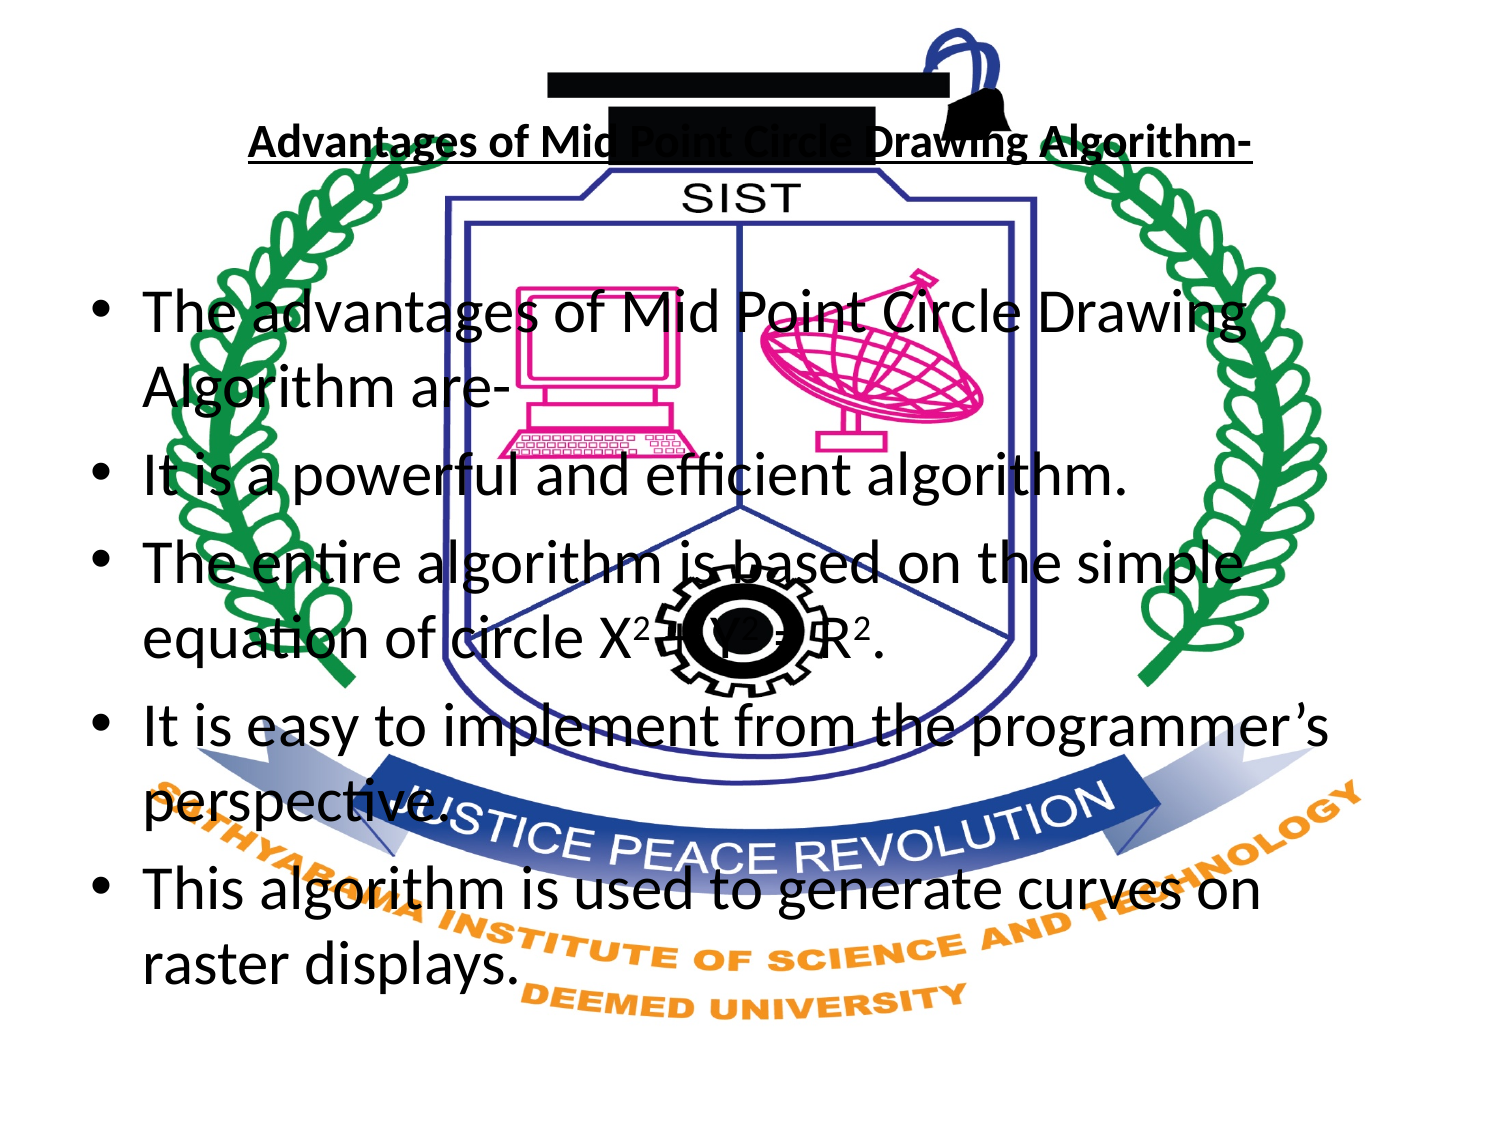

# Advantages of Mid Point Circle Drawing Algorithm-
The advantages of Mid Point Circle Drawing Algorithm are-
It is a powerful and efficient algorithm.
The entire algorithm is based on the simple equation of circle X2 + Y2 = R2.
It is easy to implement from the programmer’s perspective.
This algorithm is used to generate curves on raster displays.